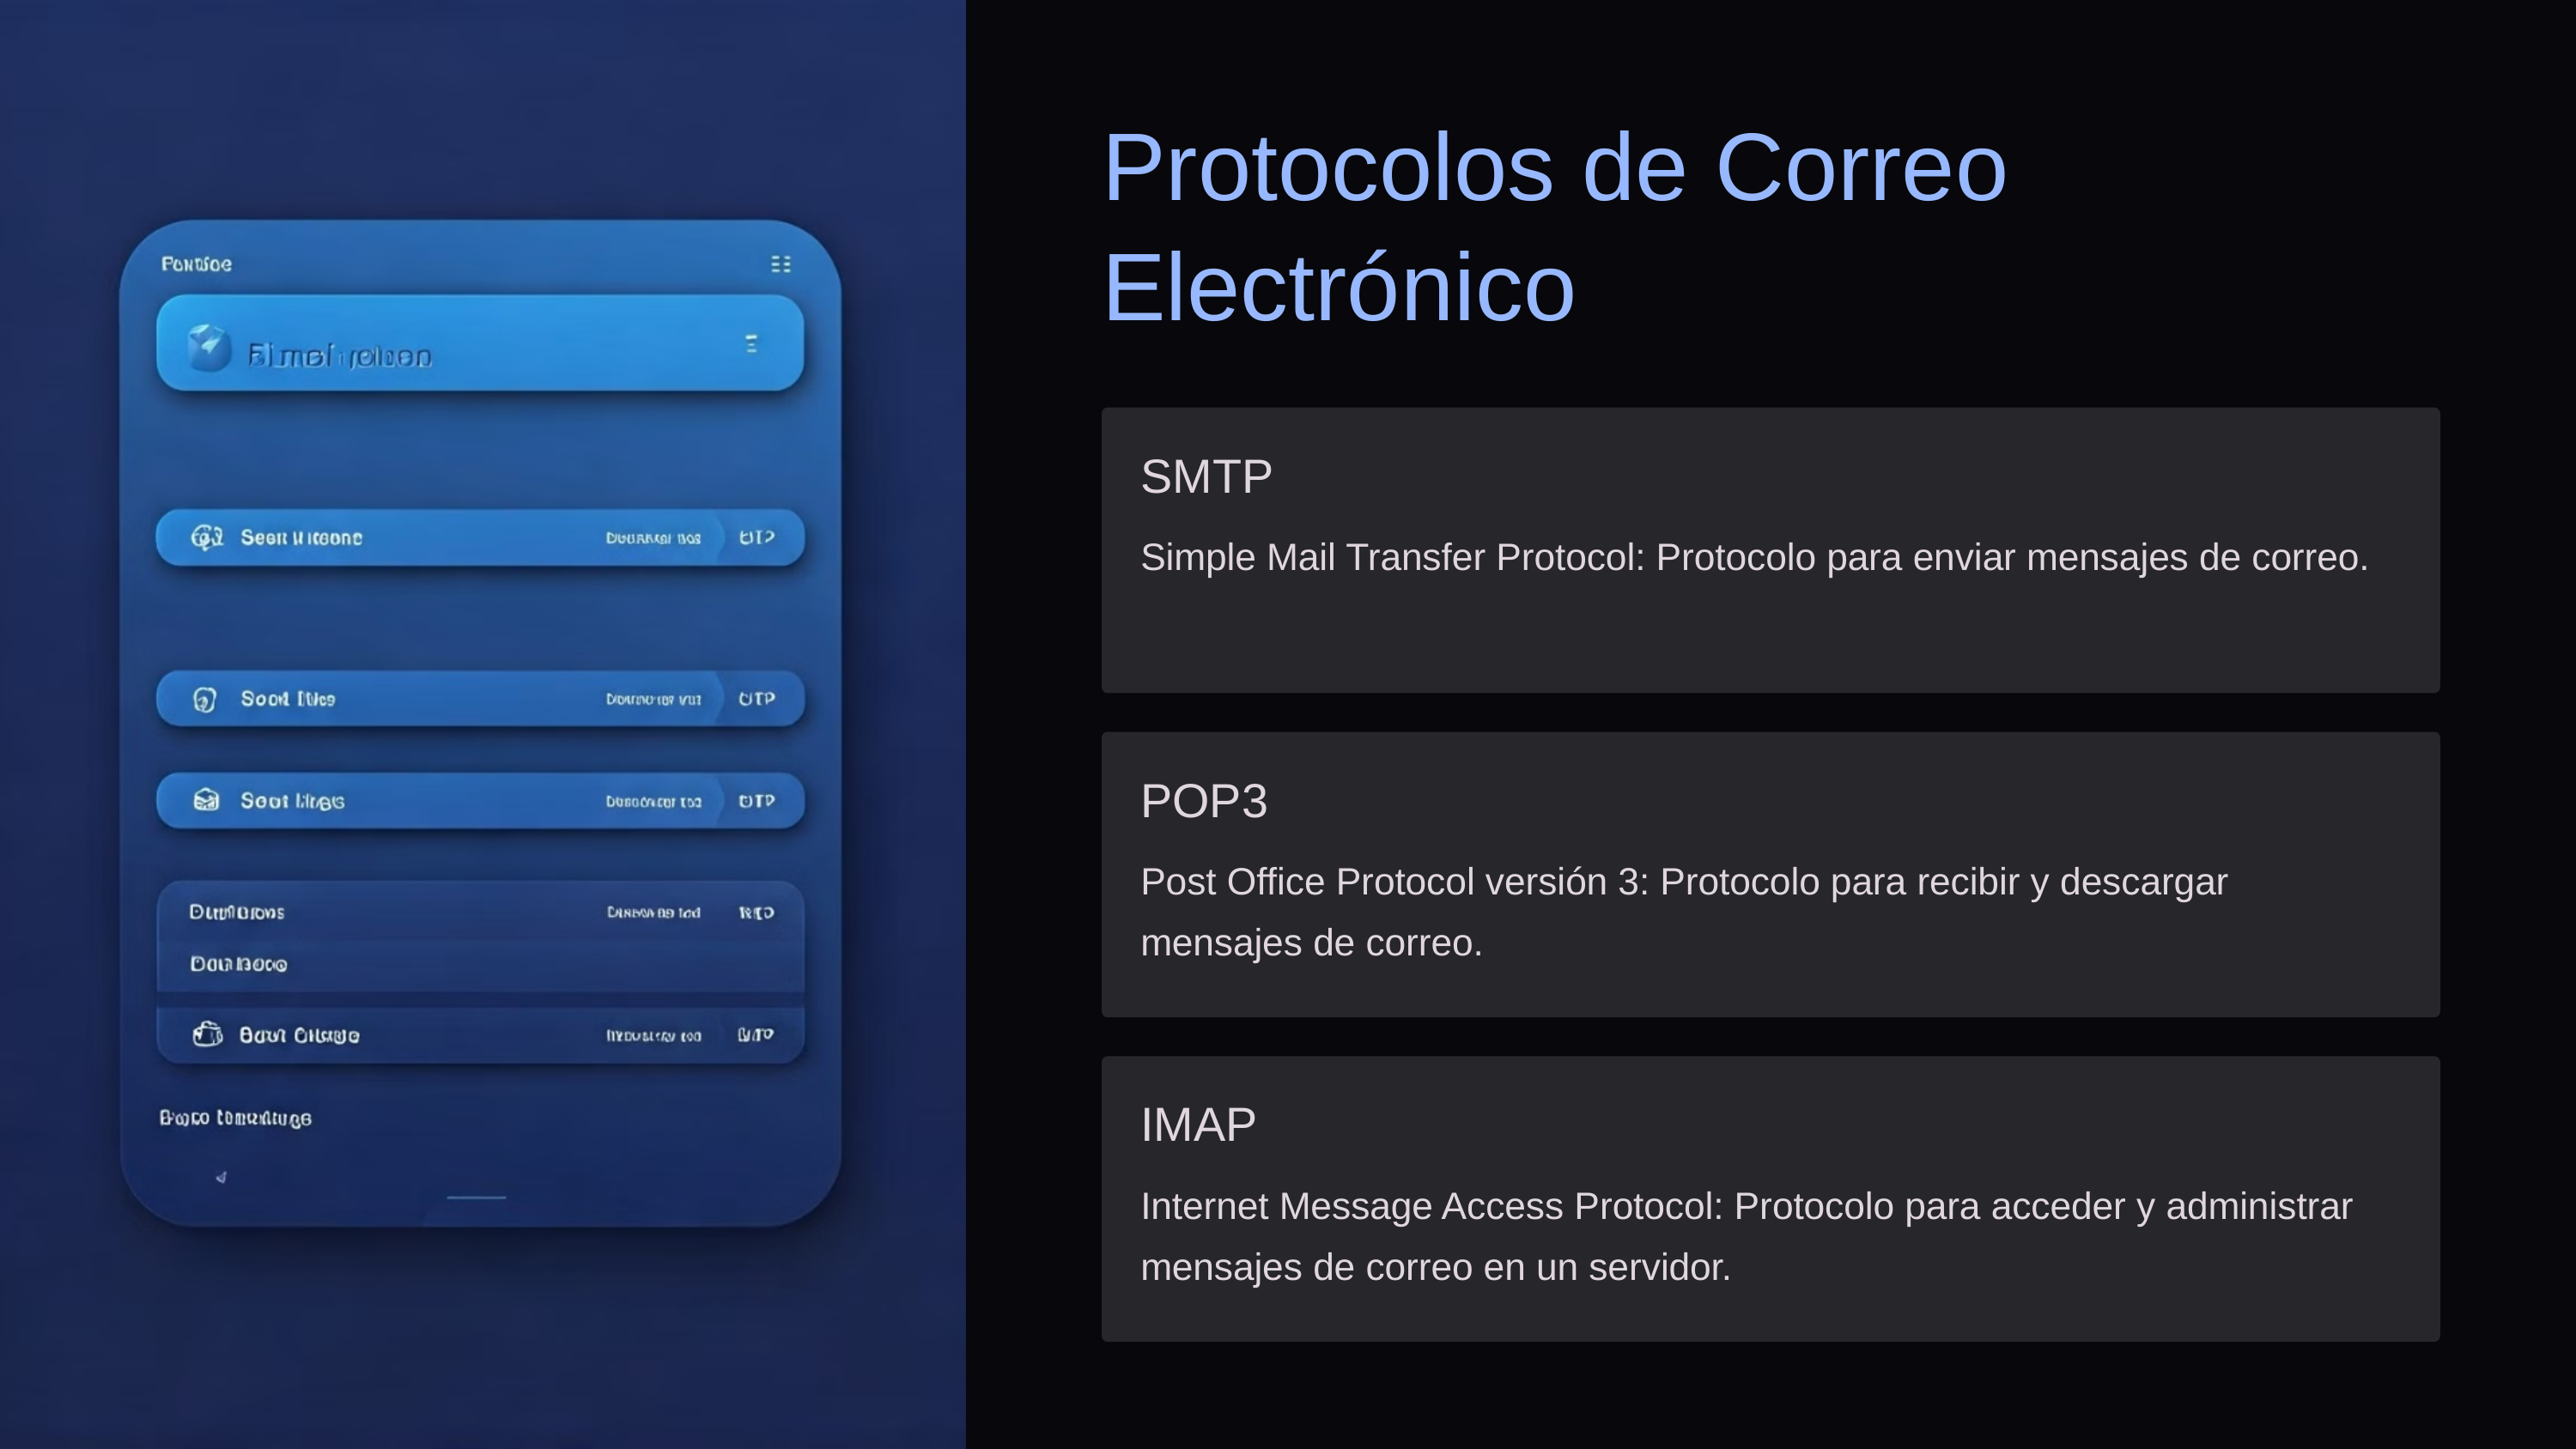

Protocolos de Correo Electrónico

SMTP
Simple Mail Transfer Protocol: Protocolo para enviar mensajes de correo.

POP3
Post Office Protocol versión 3: Protocolo para recibir y descargar mensajes de correo.

IMAP
Internet Message Access Protocol: Protocolo para acceder y administrar mensajes de correo en un servidor.